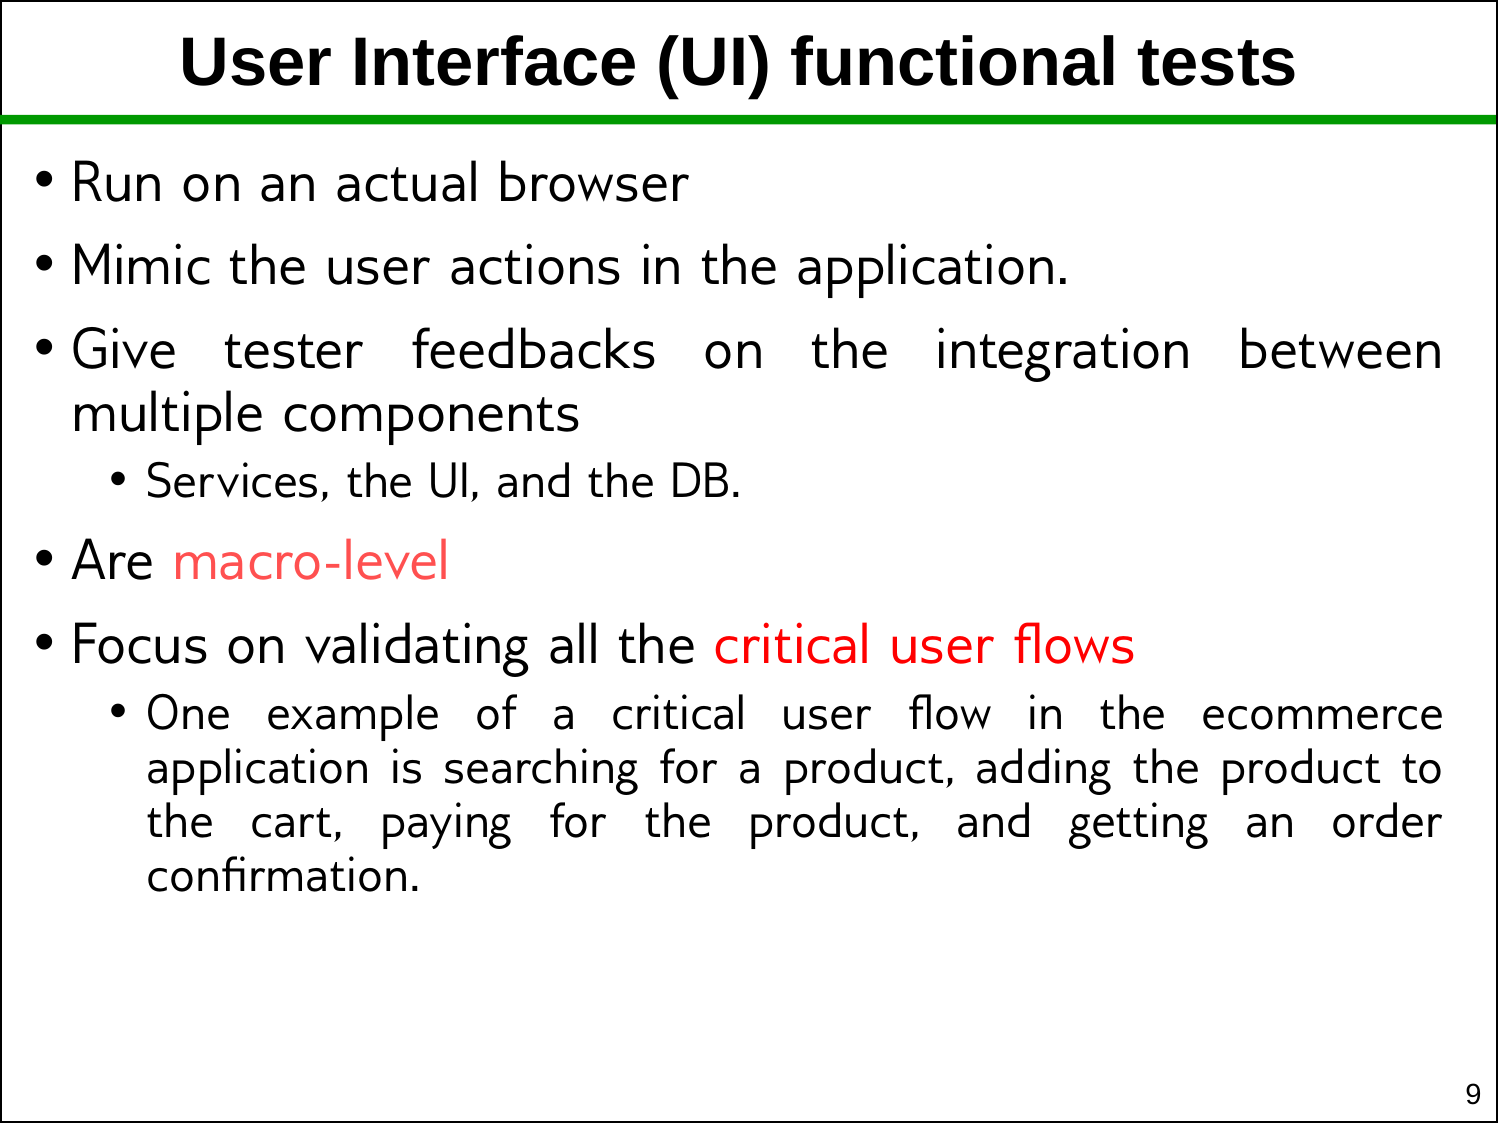

User Interface (UI) functional tests
Run on an actual browser
Mimic the user actions in the application.
Give tester feedbacks on the integration between multiple components
Services, the UI, and the DB.
Are macro-level
Focus on validating all the critical user flows
One example of a critical user flow in the ecommerce application is searching for a product, adding the product to the cart, paying for the product, and getting an order confirmation.

9